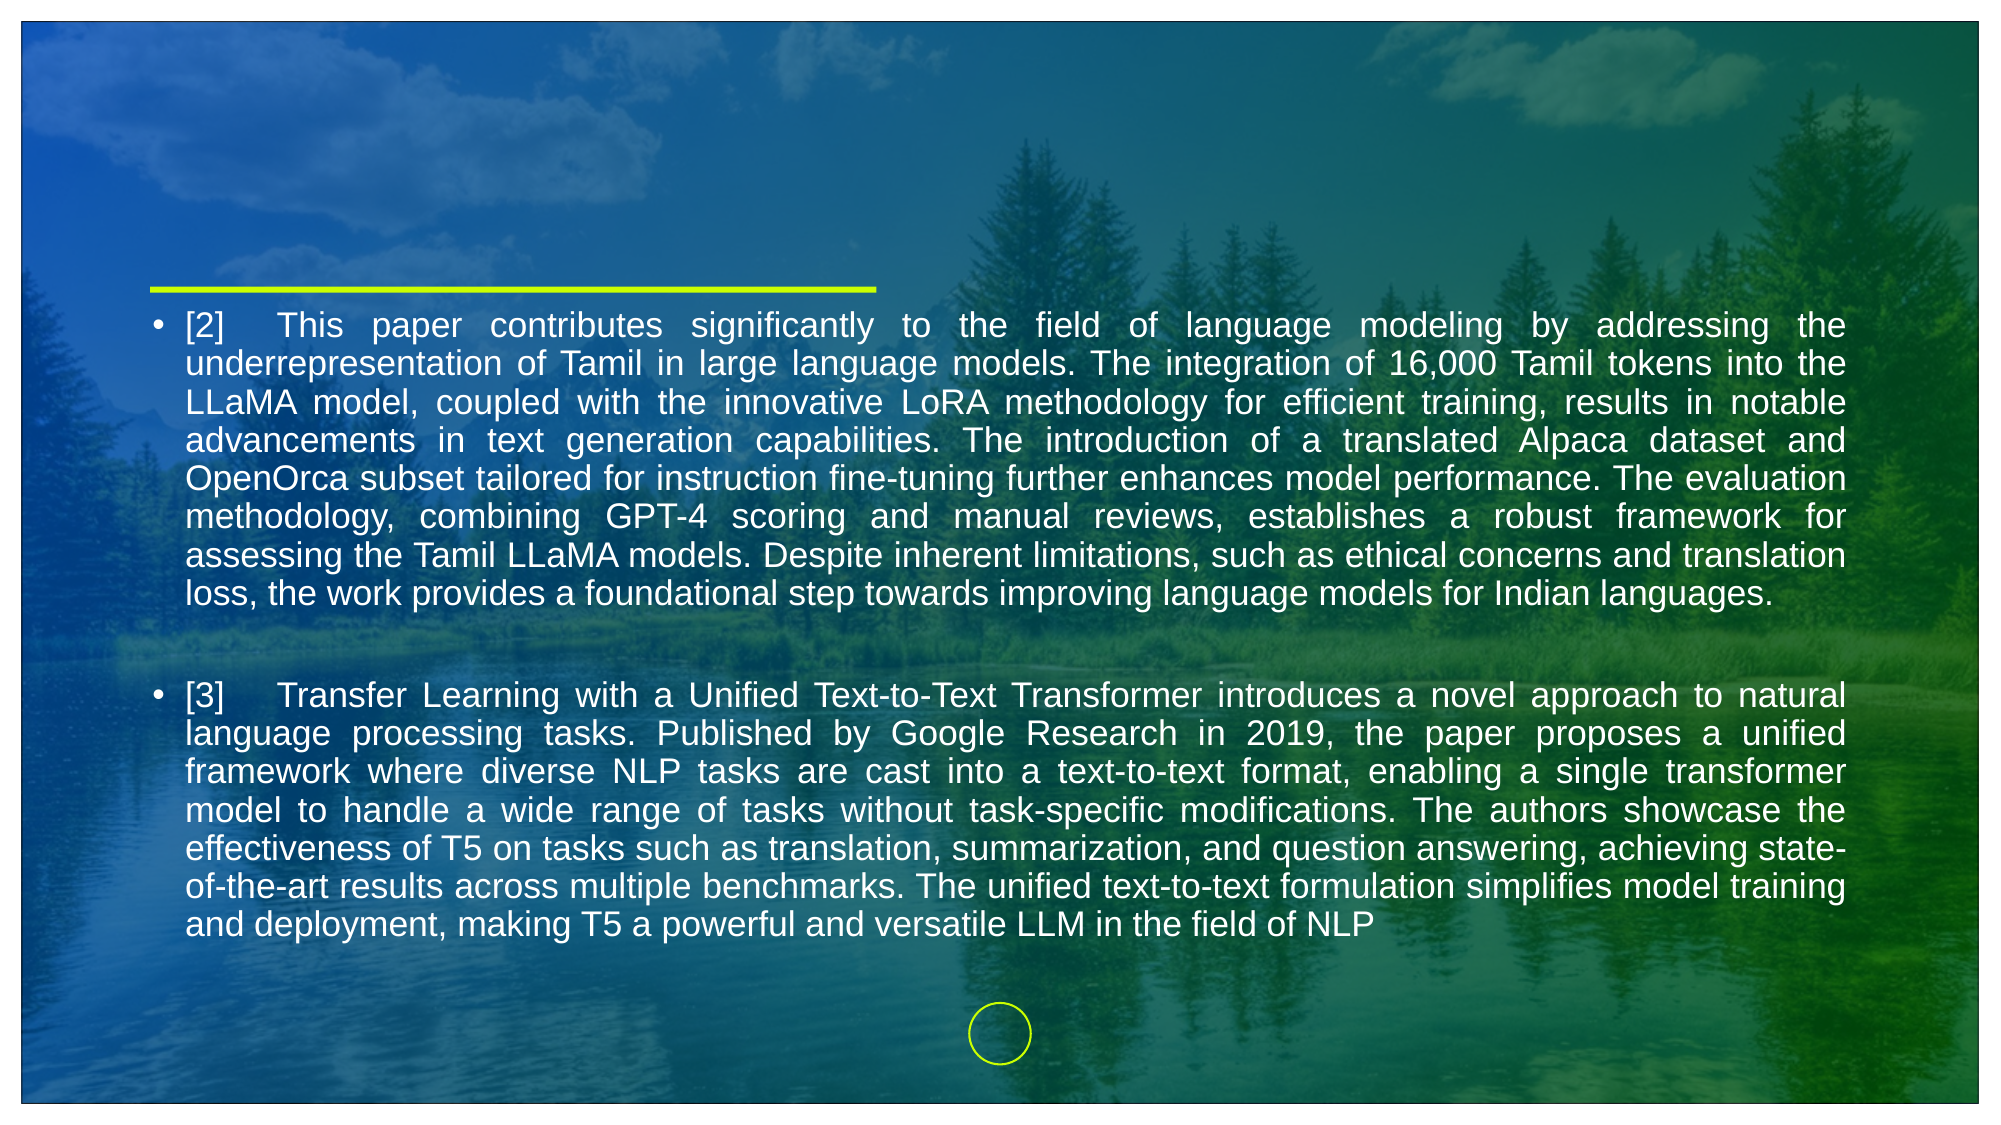

[2]	This paper contributes significantly to the field of language modeling by addressing the underrepresentation of Tamil in large language models. The integration of 16,000 Tamil tokens into the LLaMA model, coupled with the innovative LoRA methodology for efficient training, results in notable advancements in text generation capabilities. The introduction of a translated Alpaca dataset and OpenOrca subset tailored for instruction fine-tuning further enhances model performance. The evaluation methodology, combining GPT-4 scoring and manual reviews, establishes a robust framework for assessing the Tamil LLaMA models. Despite inherent limitations, such as ethical concerns and translation loss, the work provides a foundational step towards improving language models for Indian languages.

[3]	Transfer Learning with a Unified Text-to-Text Transformer introduces a novel approach to natural language processing tasks. Published by Google Research in 2019, the paper proposes a unified framework where diverse NLP tasks are cast into a text-to-text format, enabling a single transformer model to handle a wide range of tasks without task-specific modifications. The authors showcase the effectiveness of T5 on tasks such as translation, summarization, and question answering, achieving state-of-the-art results across multiple benchmarks. The unified text-to-text formulation simplifies model training and deployment, making T5 a powerful and versatile LLM in the field of NLP